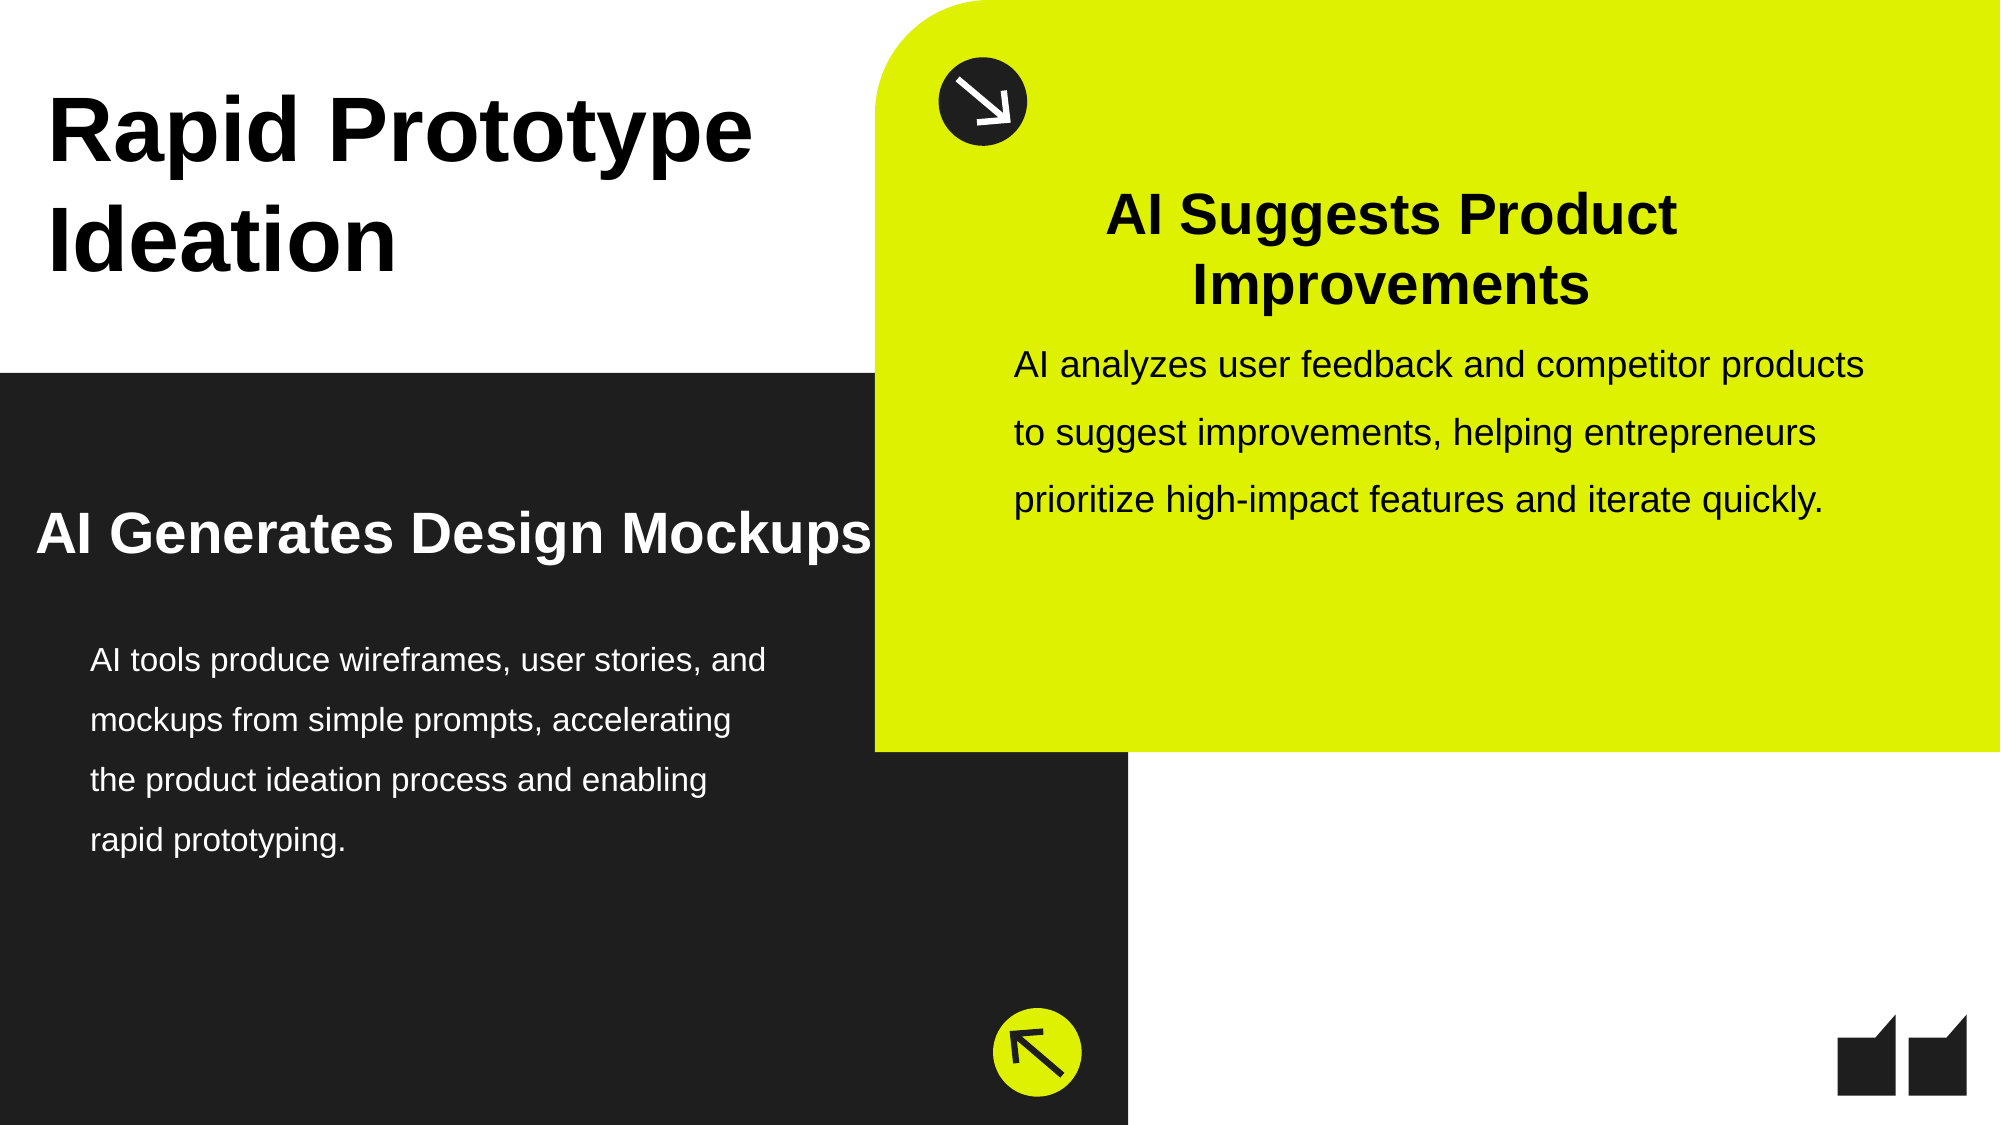

Rapid Prototype Ideation

AI Suggests Product Improvements
AI analyzes user feedback and competitor products to suggest improvements, helping entrepreneurs prioritize high-impact features and iterate quickly.

AI Generates Design Mockups
AI tools produce wireframes, user stories, and mockups from simple prompts, accelerating the product ideation process and enabling rapid prototyping.